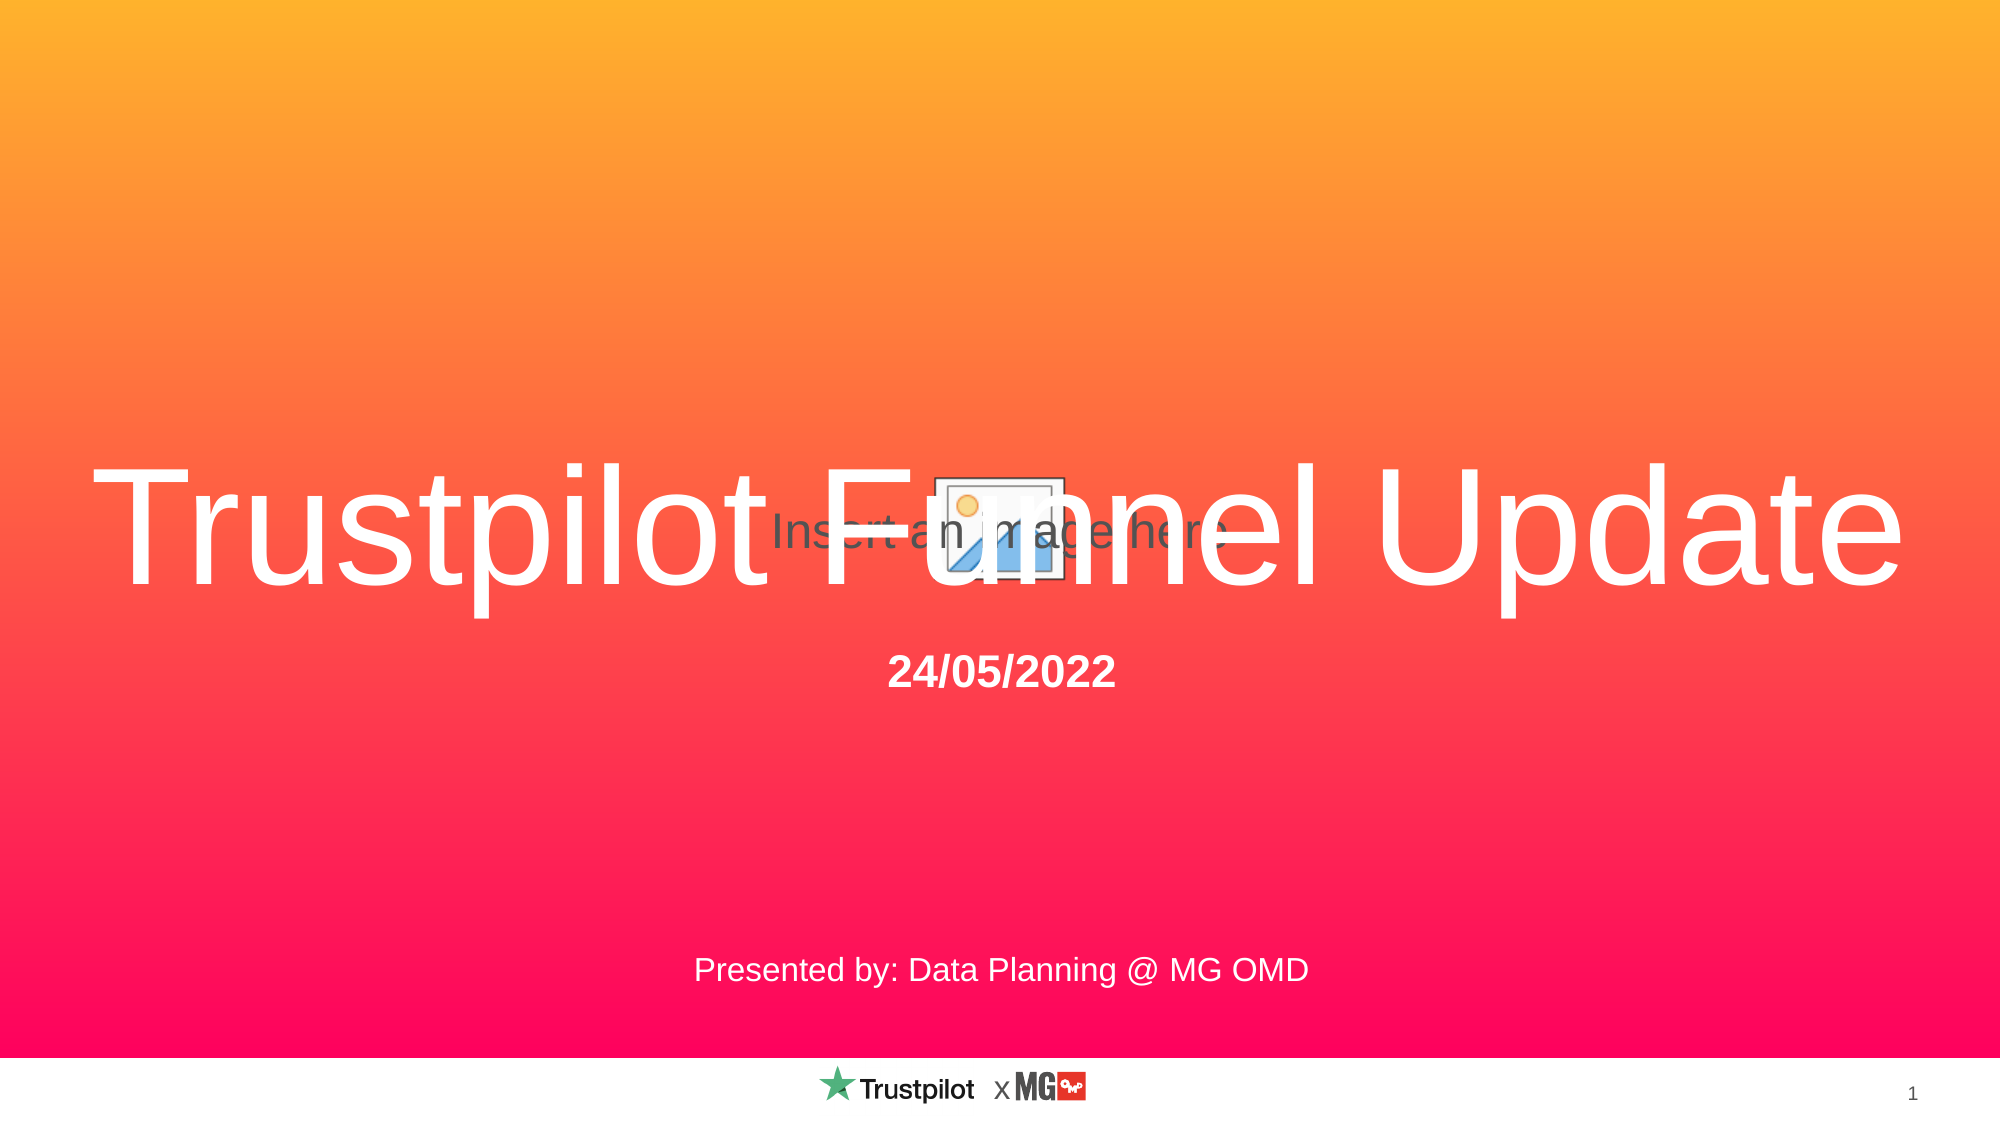

Trustpilot Funnel Update
24/05/2022
Presented by: Data Planning @ MG OMD

1